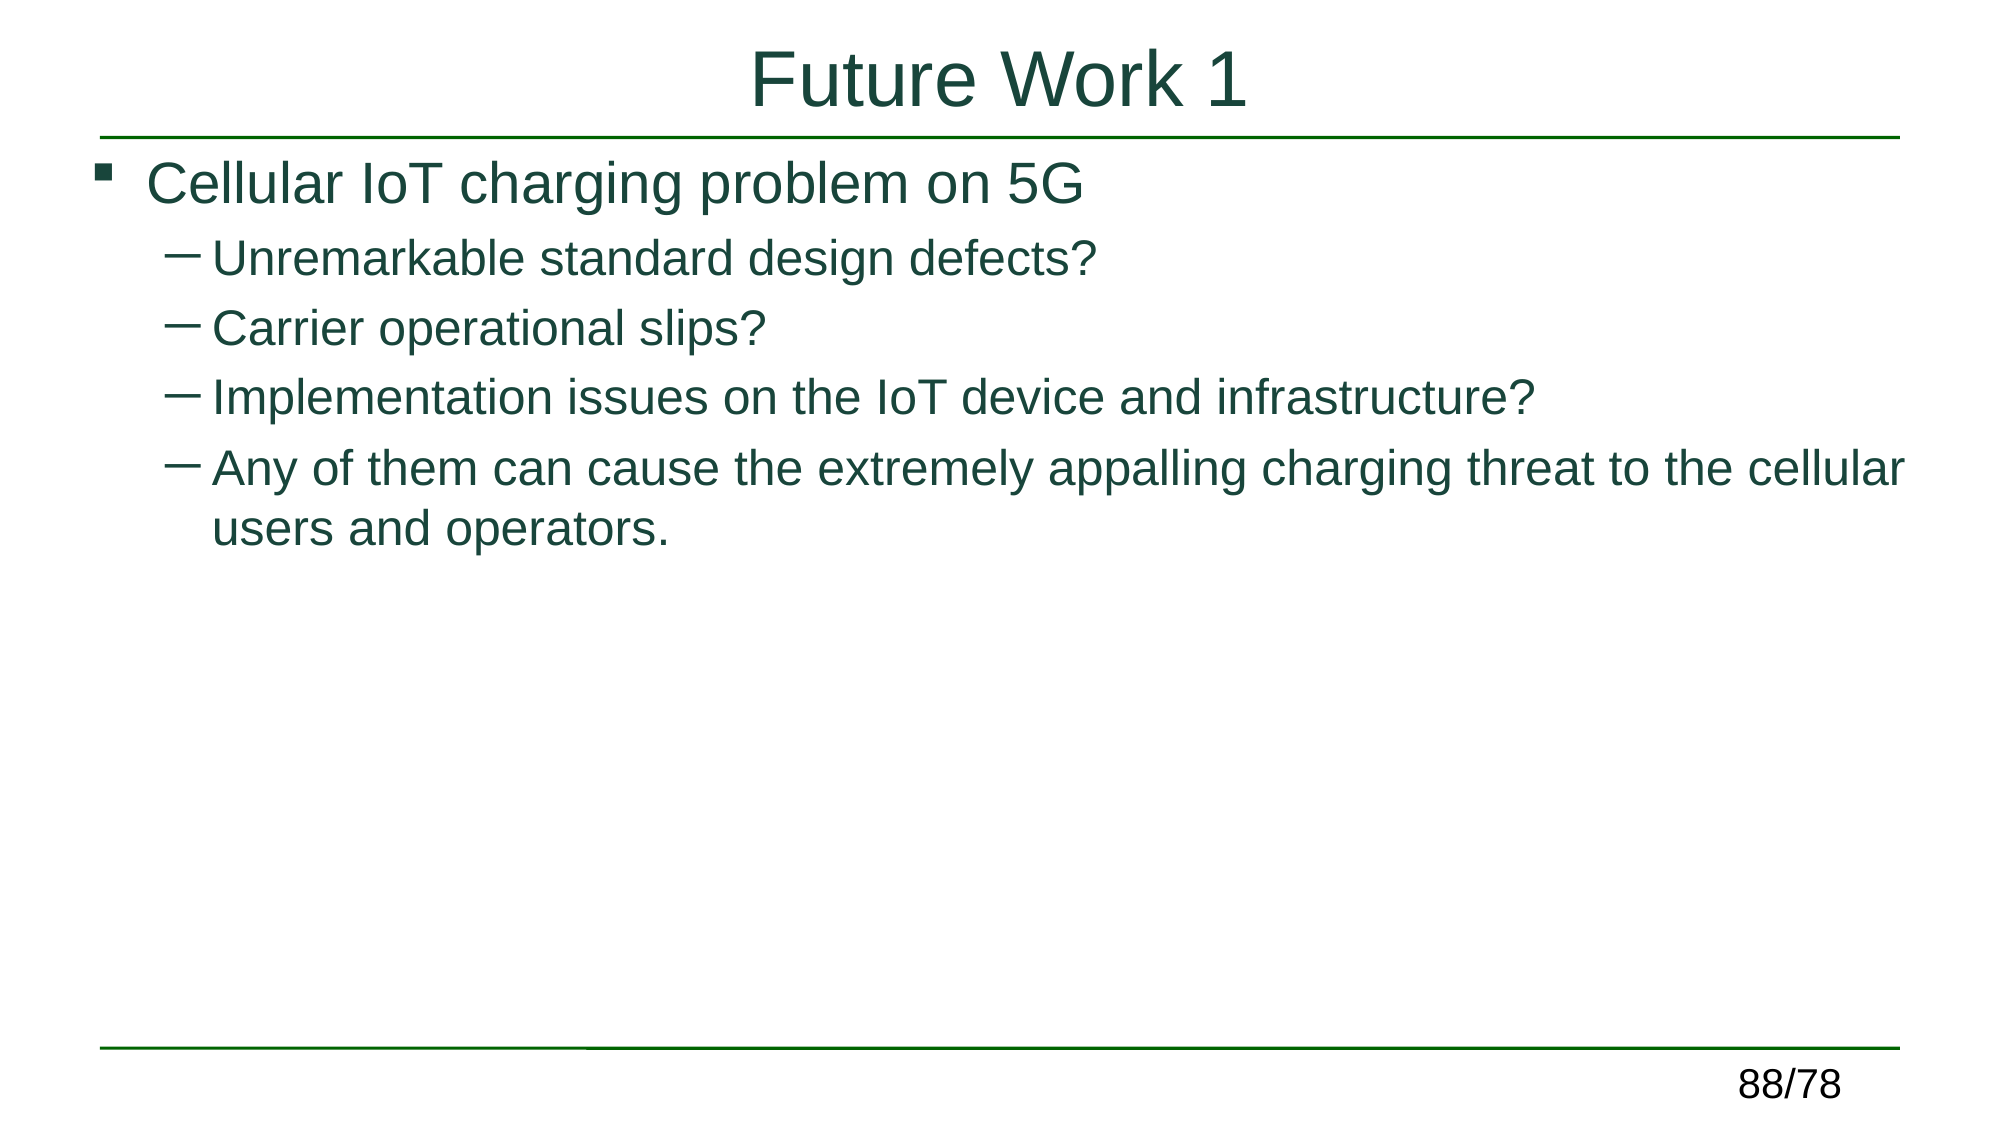

# Future Work 1
Cellular IoT charging problem on 5G
Unremarkable standard design defects?
Carrier operational slips?
Implementation issues on the IoT device and infrastructure?
Any of them can cause the extremely appalling charging threat to the cellular users and operators.